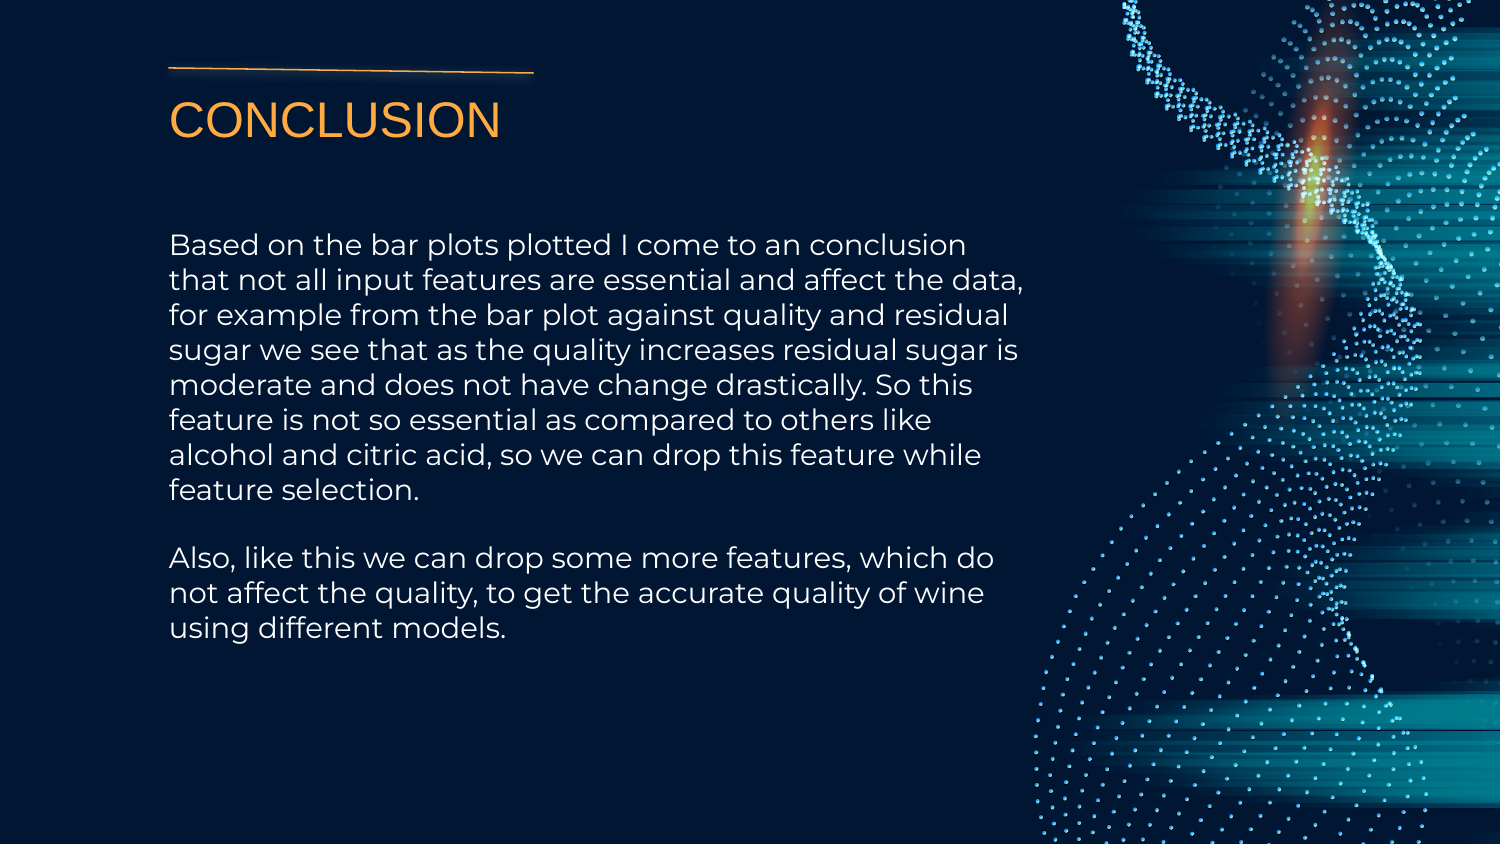

# CONCLUSION
Based on the bar plots plotted I come to an conclusion that not all input features are essential and affect the data, for example from the bar plot against quality and residual sugar we see that as the quality increases residual sugar is moderate and does not have change drastically. So this feature is not so essential as compared to others like alcohol and citric acid, so we can drop this feature while feature selection.
Also, like this we can drop some more features, which do not affect the quality, to get the accurate quality of wine using different models.